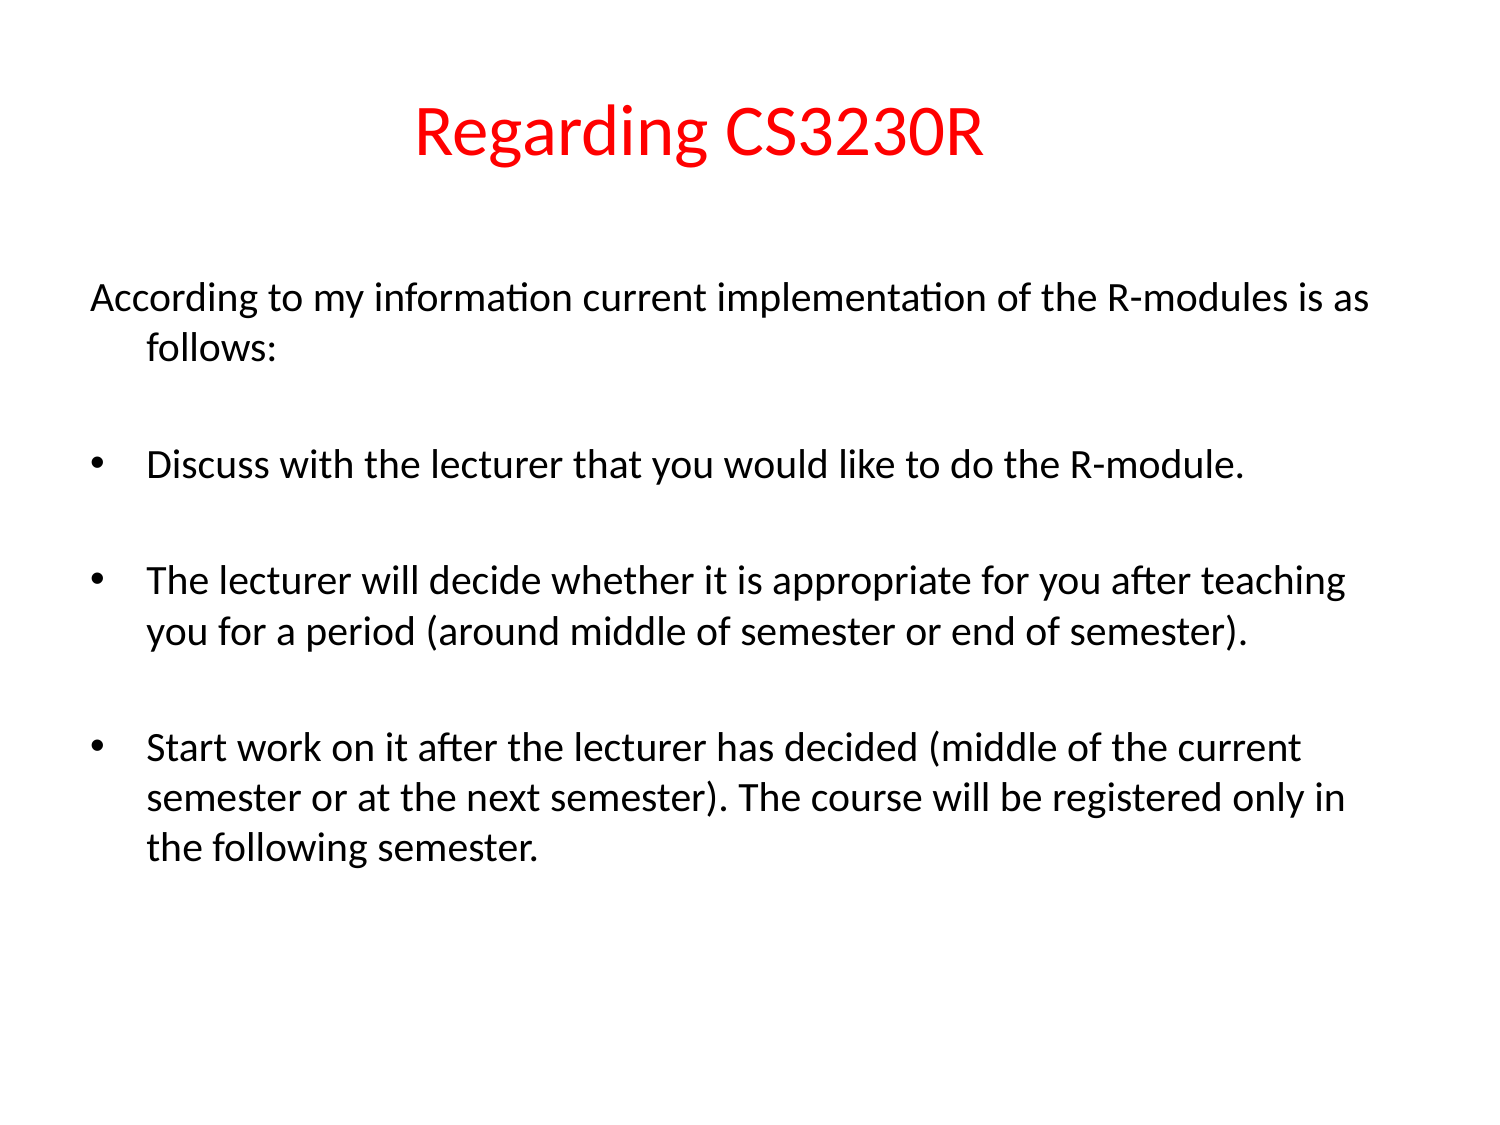

Regarding CS3230R
According to my information current implementation of the R-modules is as follows:

Discuss with the lecturer that you would like to do the R-module.

The lecturer will decide whether it is appropriate for you after teaching you for a period (around middle of semester or end of semester).

Start work on it after the lecturer has decided (middle of the current semester or at the next semester). The course will be registered only in the following semester.